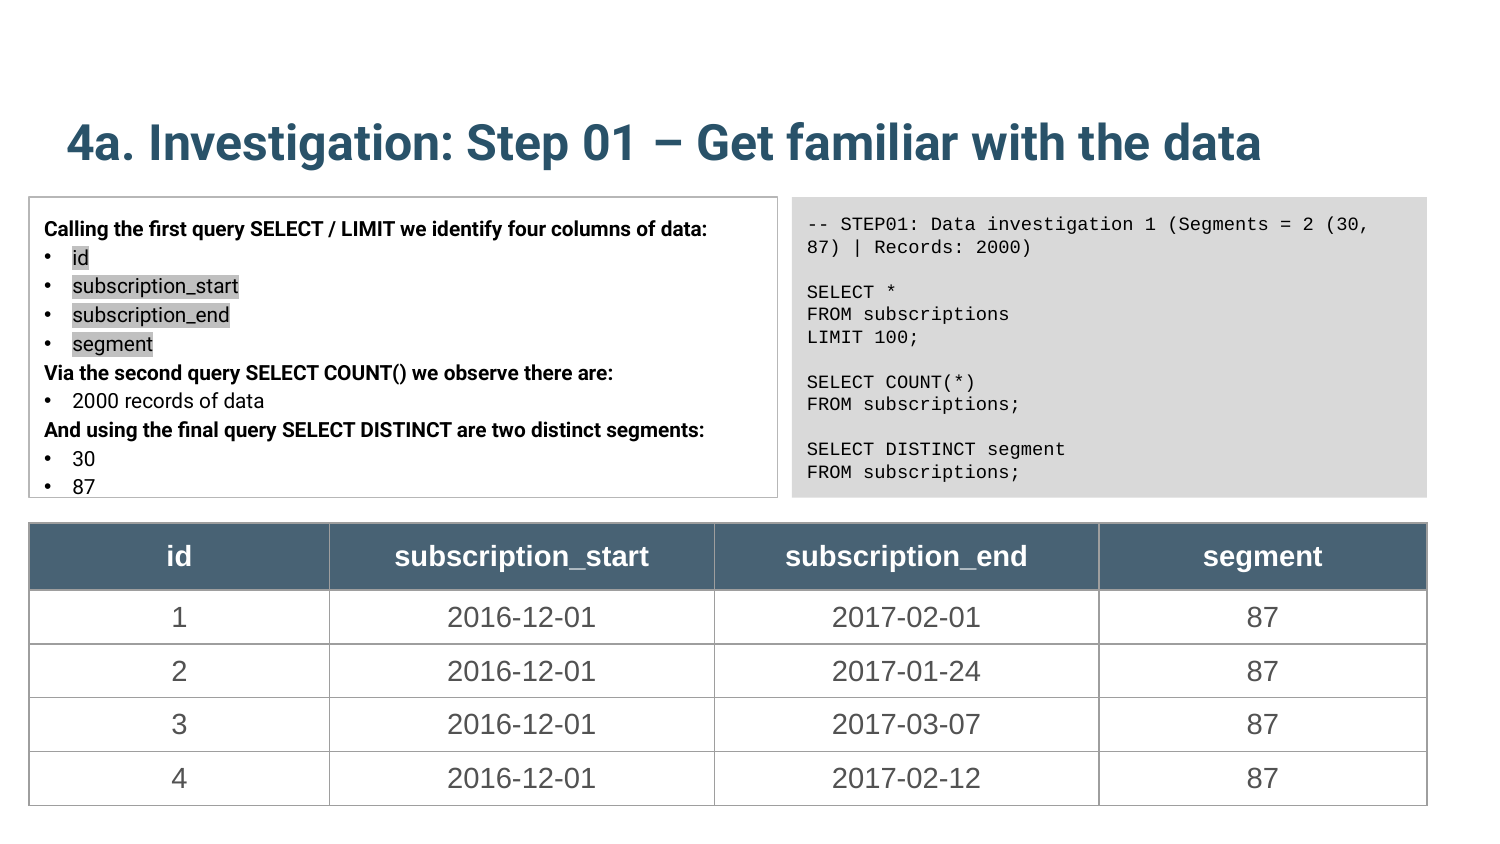

4a. Investigation: Step 01 – Get familiar with the data
Calling the first query SELECT / LIMIT we identify four columns of data:
id
subscription_start
subscription_end
segment
Via the second query SELECT COUNT() we observe there are:
2000 records of data
And using the final query SELECT DISTINCT are two distinct segments:
30
87
-- STEP01: Data investigation 1 (Segments = 2 (30, 87) | Records: 2000)

SELECT *
FROM subscriptions
LIMIT 100;

SELECT COUNT(*)
FROM subscriptions;

SELECT DISTINCT segment
FROM subscriptions;

| id | subscription\_start | subscription\_end | segment |
| --- | --- | --- | --- |
| 1 | 2016-12-01 | 2017-02-01 | 87 |
| 2 | 2016-12-01 | 2017-01-24 | 87 |
| 3 | 2016-12-01 | 2017-03-07 | 87 |
| 4 | 2016-12-01 | 2017-02-12 | 87 |